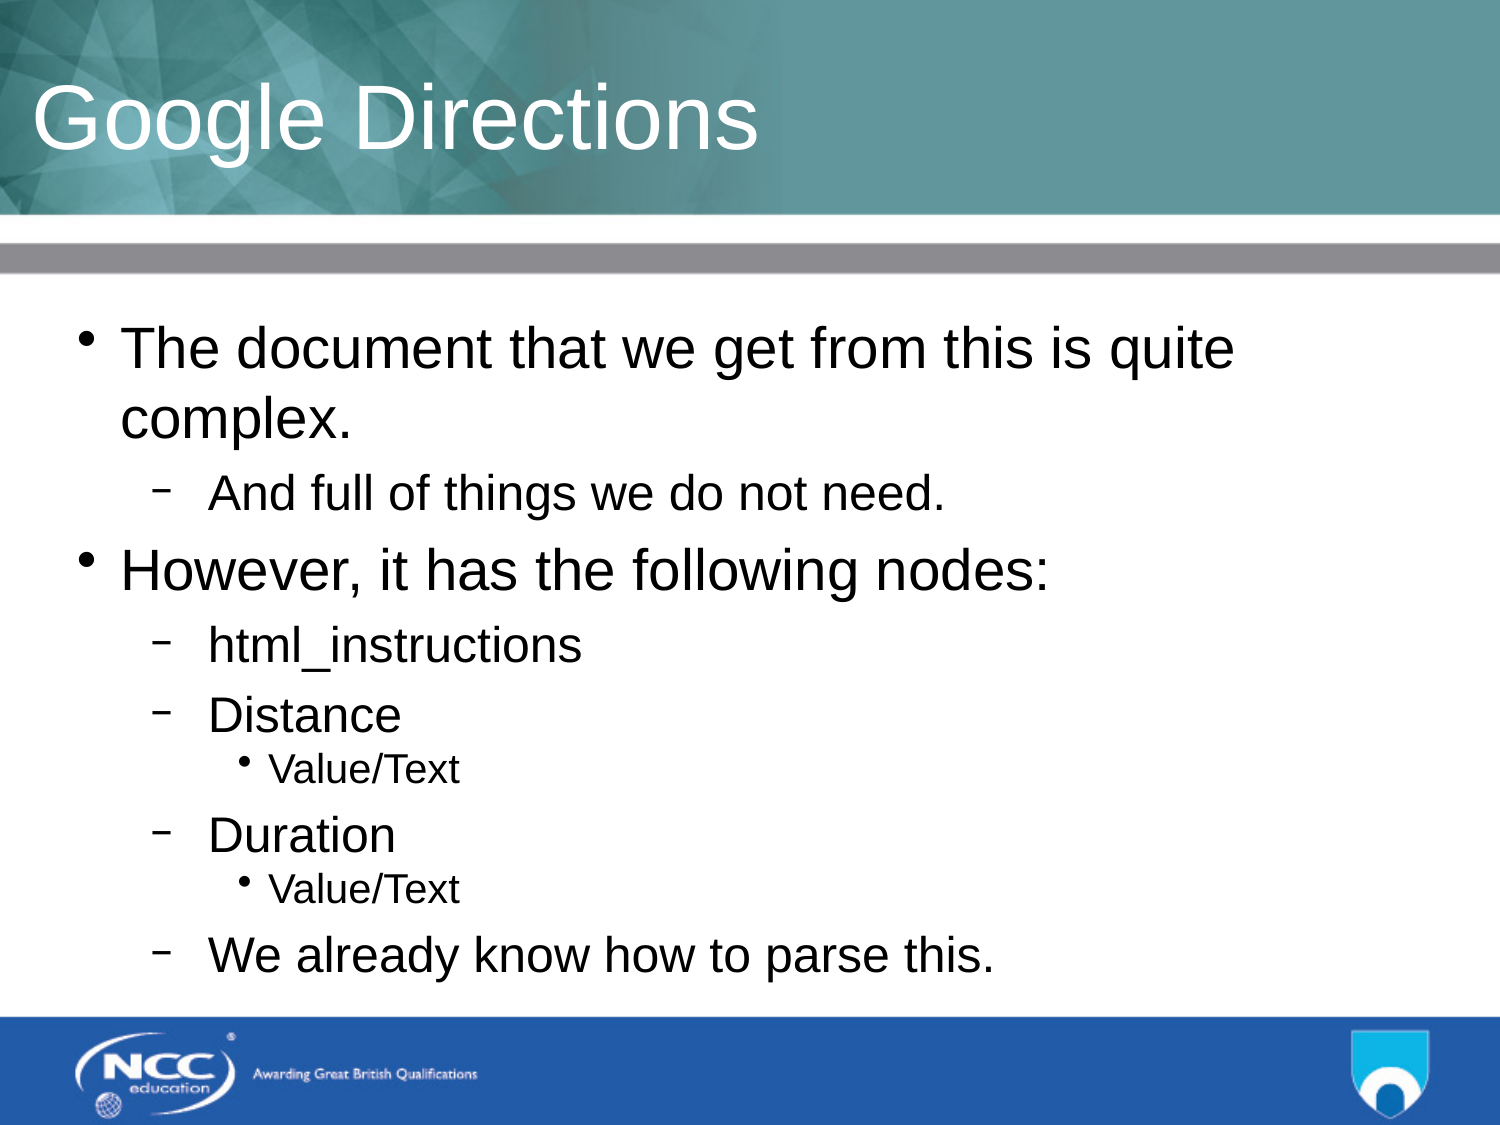

# Google Directions
The document that we get from this is quite complex.
And full of things we do not need.
However, it has the following nodes:
html_instructions
Distance
Value/Text
Duration
Value/Text
We already know how to parse this.